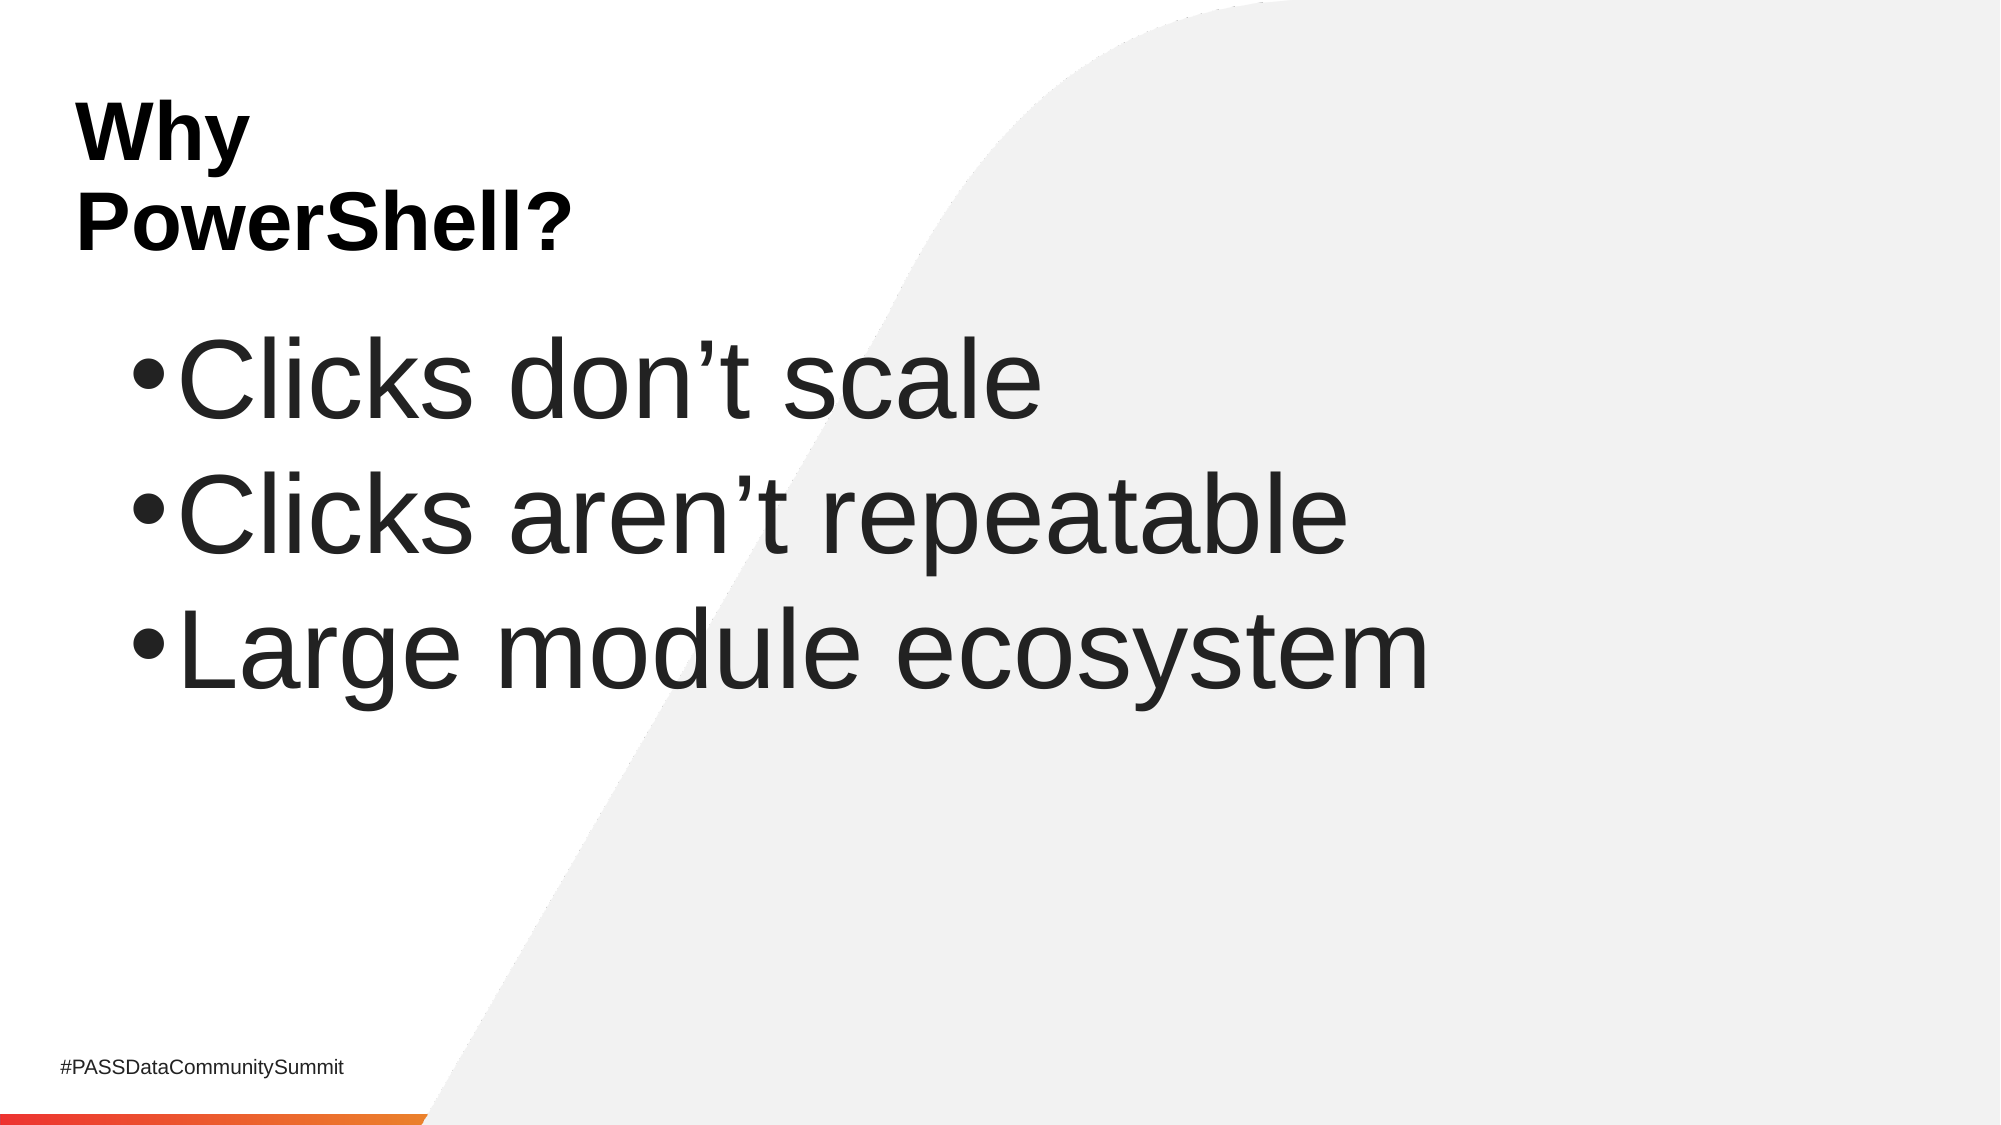

# Why PowerShell?
Clicks don’t scale
Clicks aren’t repeatable
Large module ecosystem